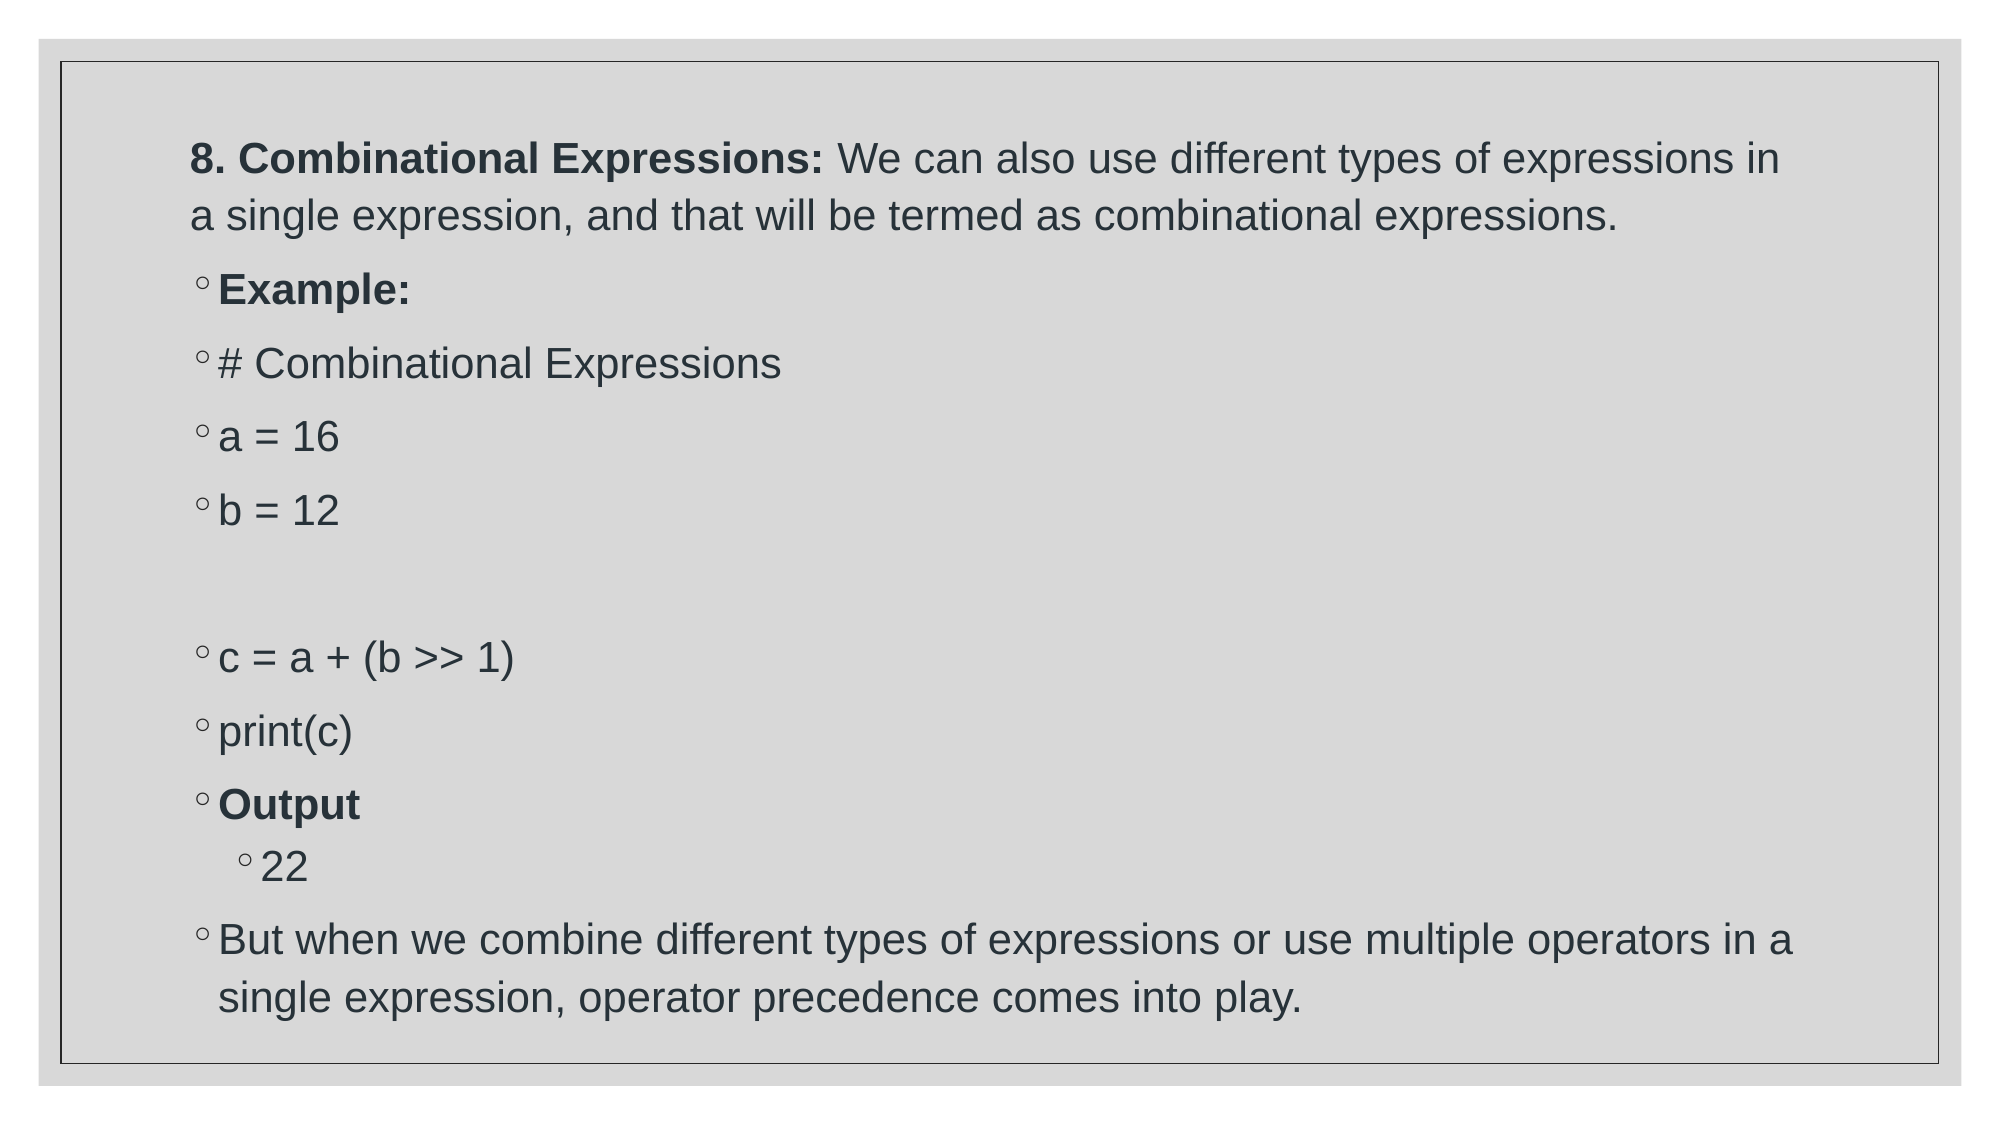

8. Combinational Expressions: We can also use different types of expressions in a single expression, and that will be termed as combinational expressions.
Example:
# Combinational Expressions
a = 16
b = 12

c = a + (b >> 1)
print(c)
Output
22
But when we combine different types of expressions or use multiple operators in a single expression, operator precedence comes into play.